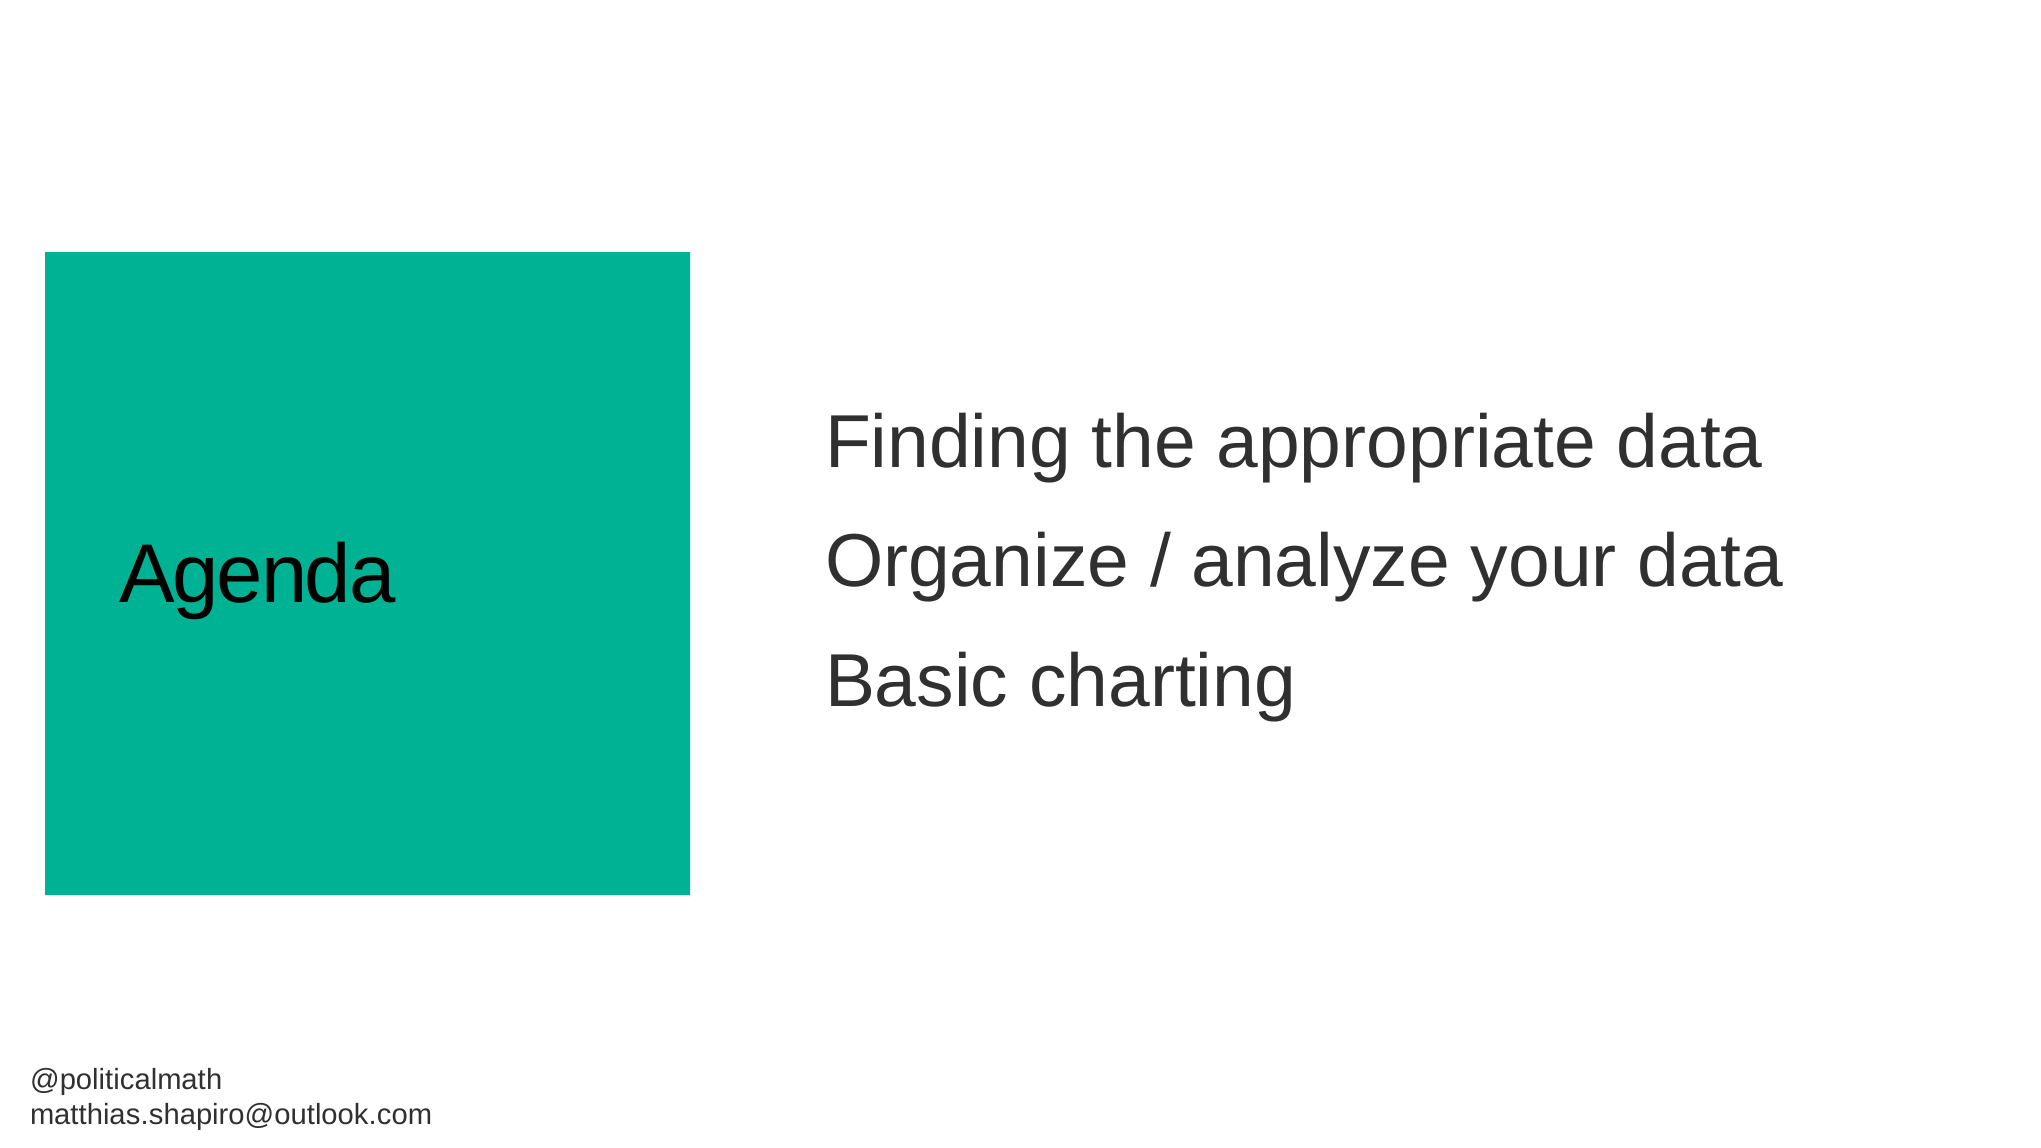

# Agenda
Finding the appropriate data
Organize / analyze your data
Basic charting